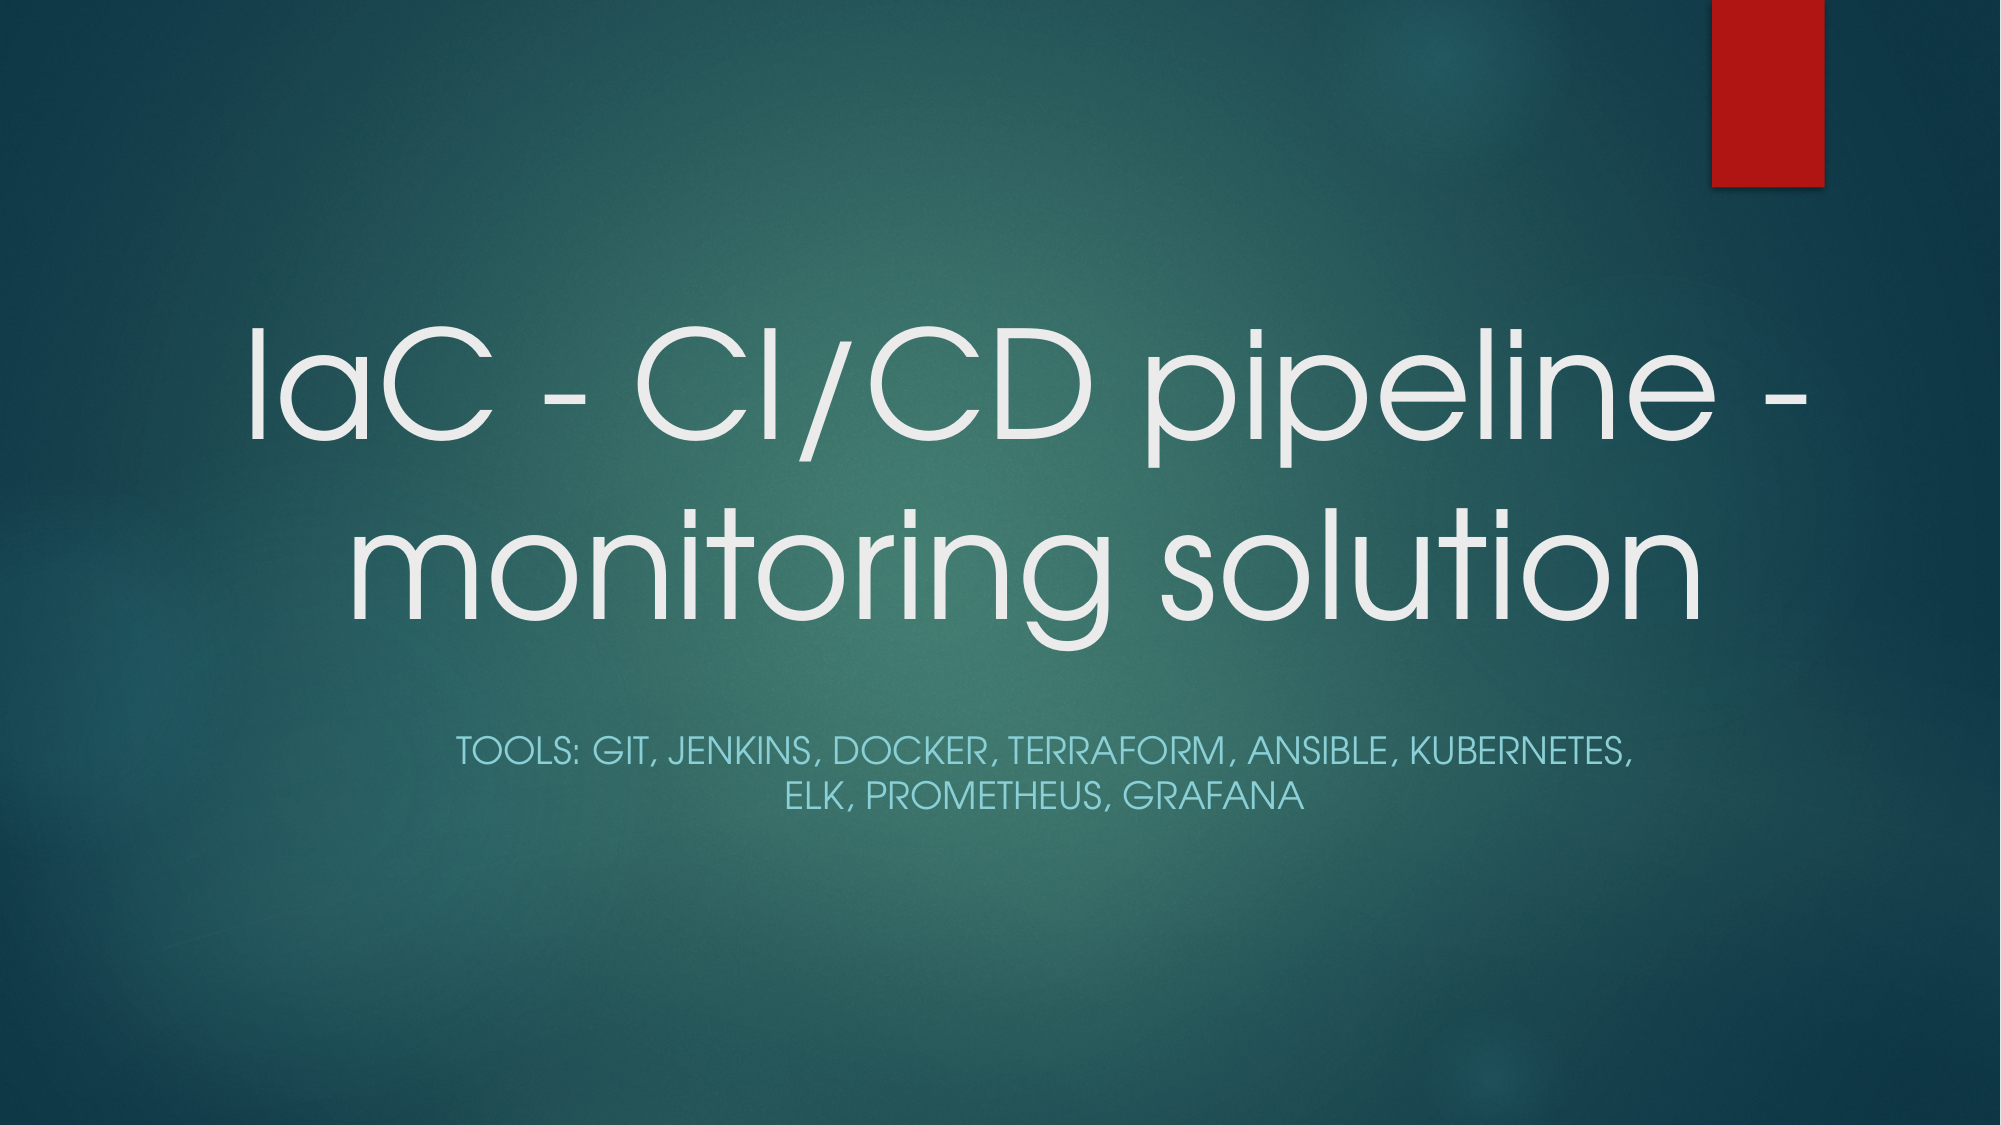

# IaC - CI/CD pipeline - monitoring solution
Tools: Git, Jenkins, Docker, Terraform, ansible, kubernetes, elk, Prometheus, grafana